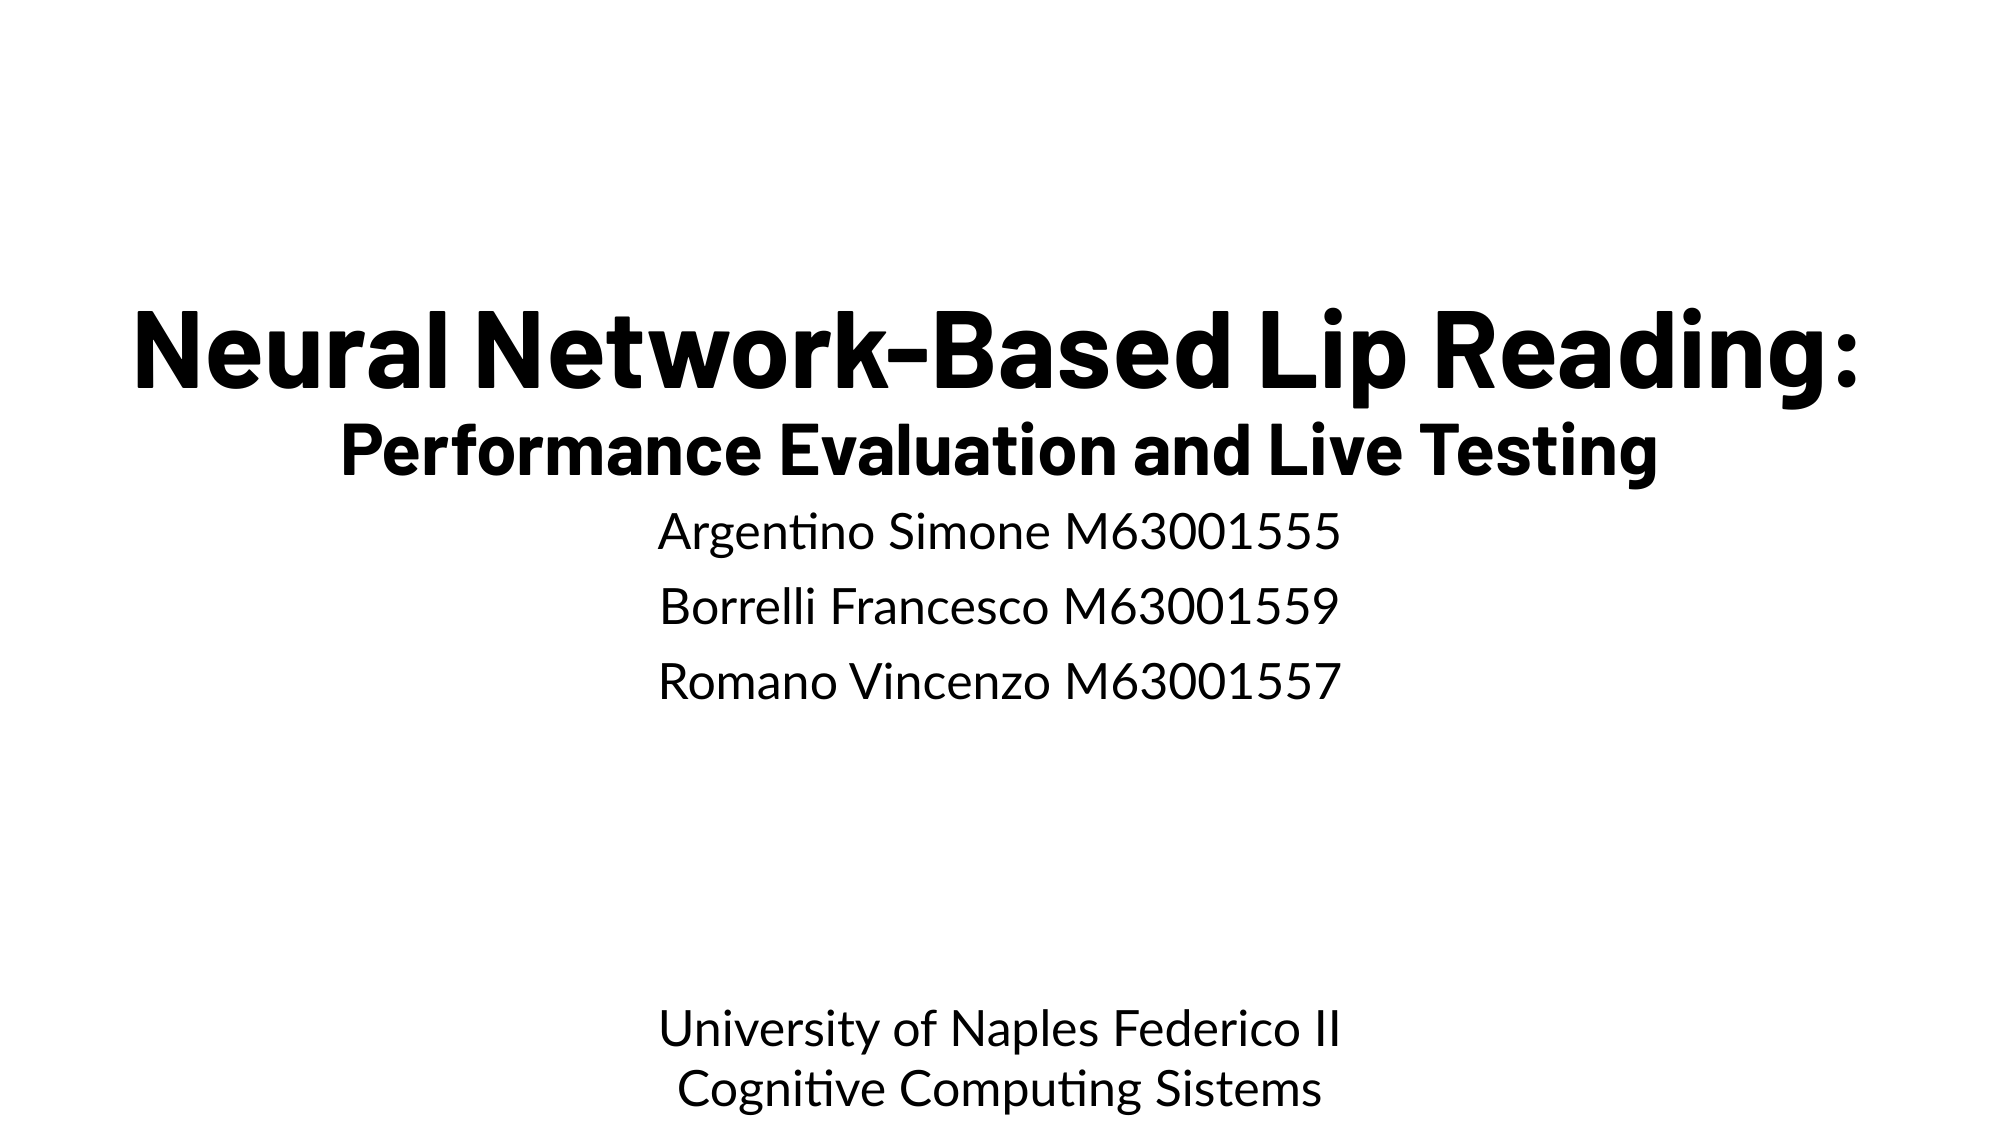

# Neural Network-Based Lip Reading: Performance Evaluation and Live Testing
Argentino Simone M63001555
Borrelli Francesco M63001559
Romano Vincenzo M63001557
University of Naples Federico II
Cognitive Computing Sistems